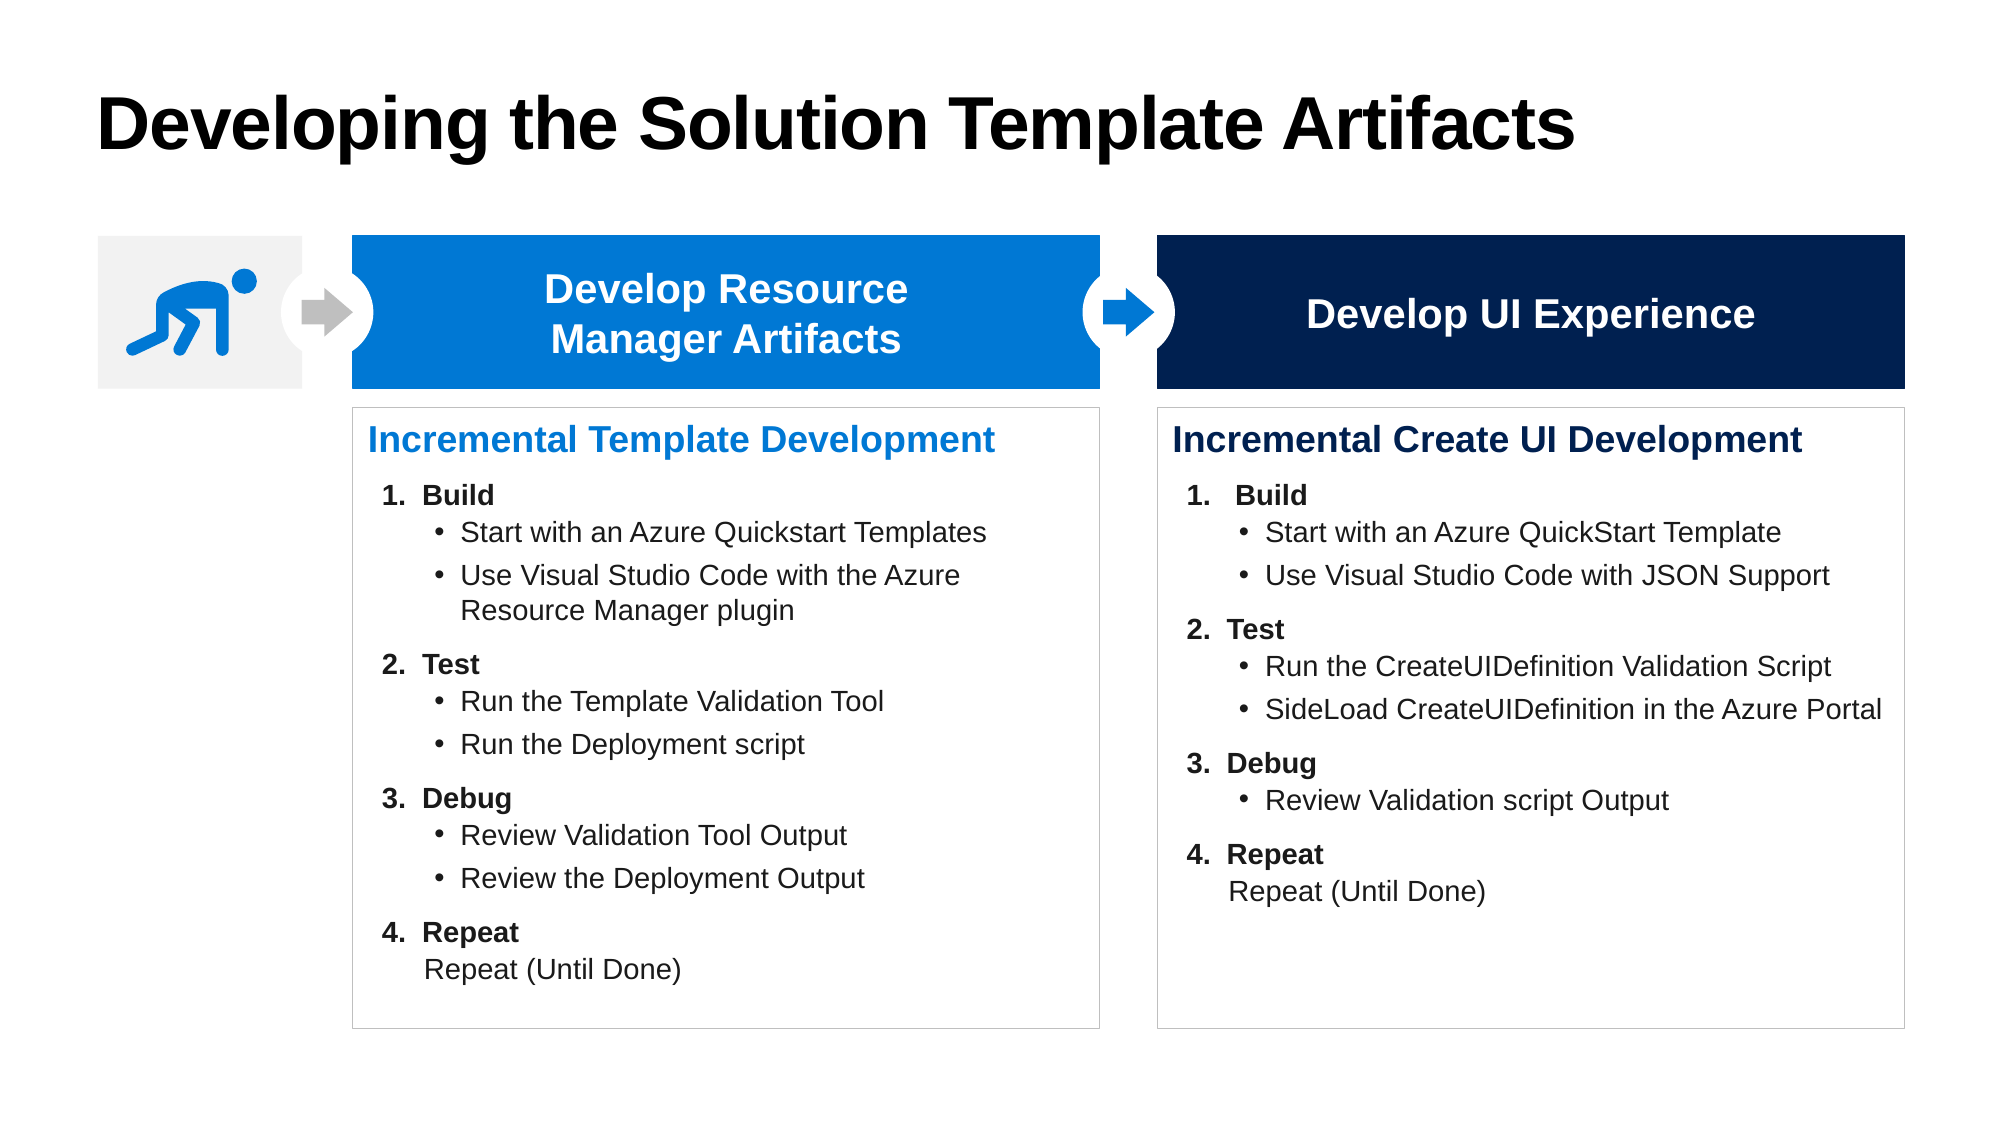

# Developing the Solution Template Artifacts

Develop Resource
Manager Artifacts
Develop UI Experience

Incremental Template Development
Build
Start with an Azure Quickstart Templates
Use Visual Studio Code with the Azure Resource Manager plugin
Test
Run the Template Validation Tool
Run the Deployment script
Debug
Review Validation Tool Output
Review the Deployment Output
Repeat
Repeat (Until Done)

Incremental Create UI Development
 Build
Start with an Azure QuickStart Template
Use Visual Studio Code with JSON Support
Test
Run the CreateUIDefinition Validation Script
SideLoad CreateUIDefinition in the Azure Portal
Debug
Review Validation script Output
Repeat
Repeat (Until Done)